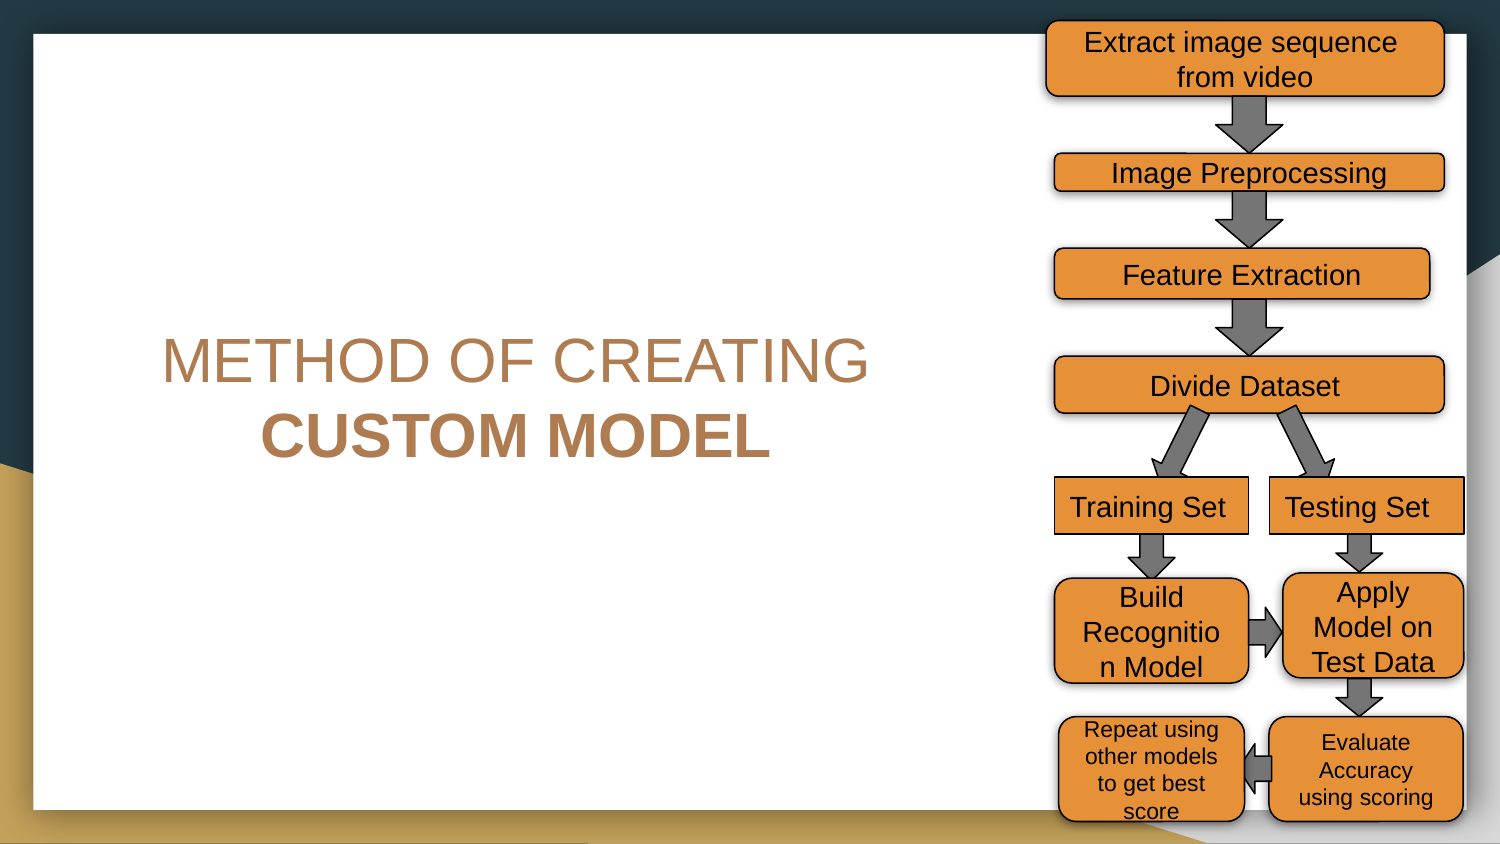

Extract image sequence  from video

# METHOD OF CREATING CUSTOM MODEL
Image Preprocessing

Feature Extraction

Divide Dataset

Training Set
Testing Set

Apply Model on Test Data
Build Recognition Model

Repeat using other models to get best score
Evaluate Accuracy using scoring